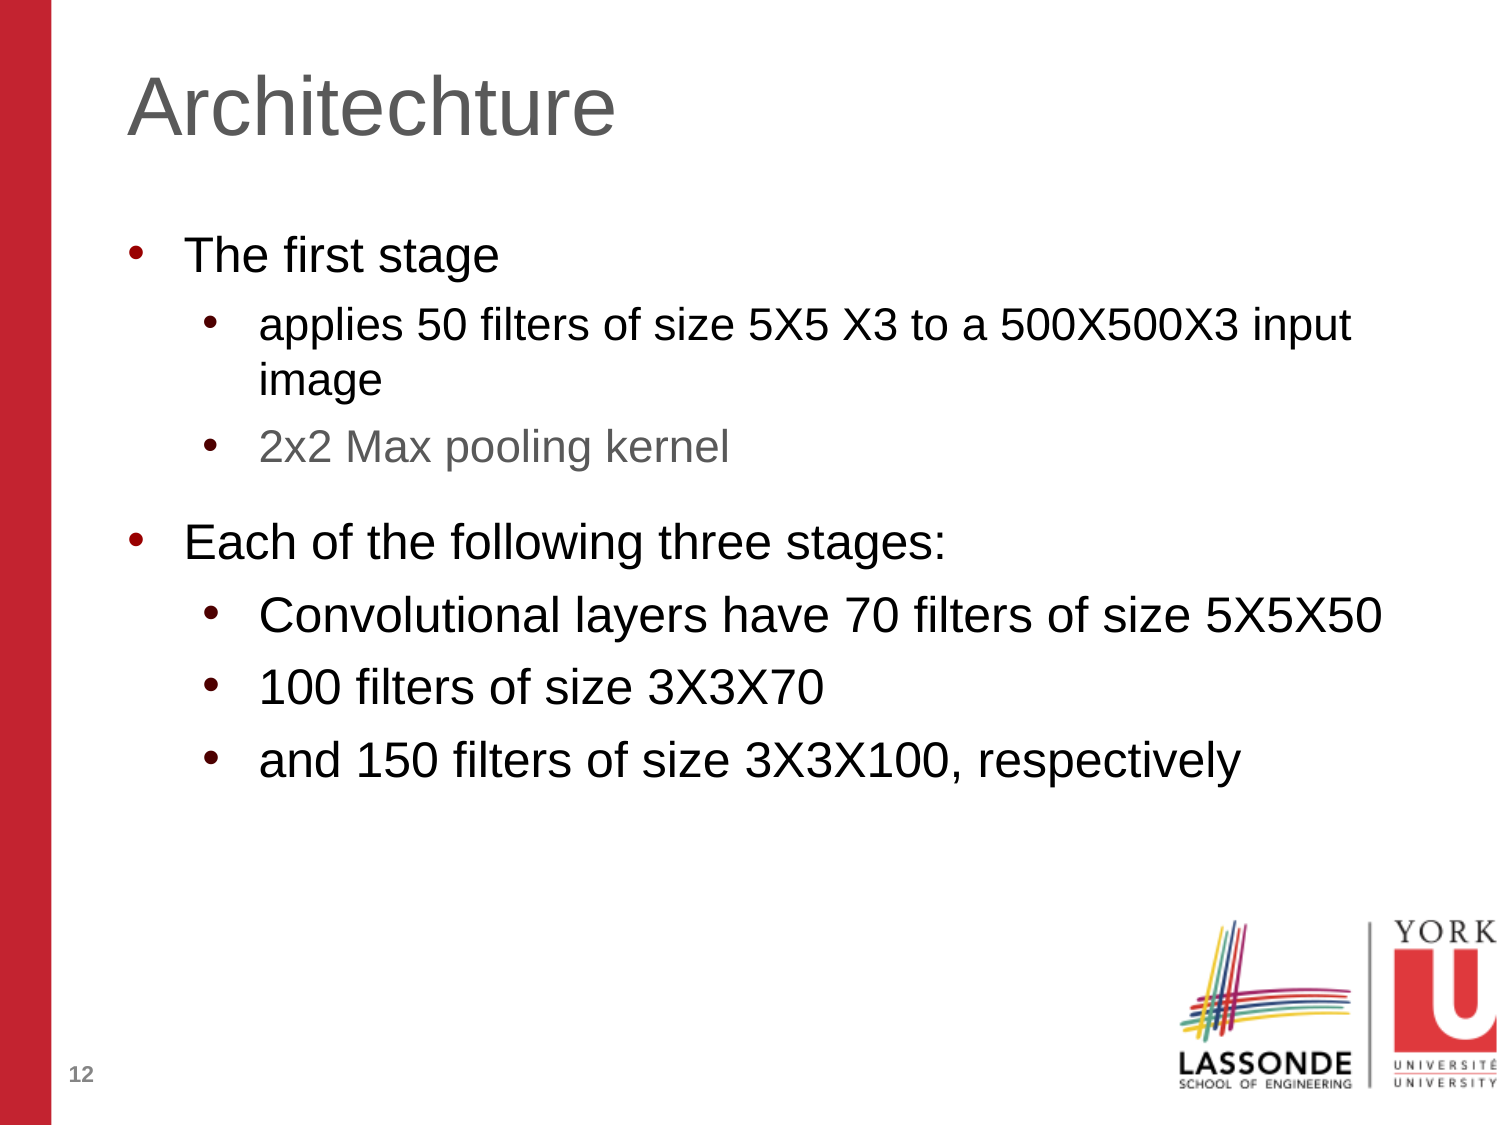

# Architechture
The first stage
applies 50 filters of size 5X5 X3 to a 500X500X3 input image
2x2 Max pooling kernel
Each of the following three stages:
Convolutional layers have 70 filters of size 5X5X50
100 filters of size 3X3X70
and 150 filters of size 3X3X100, respectively